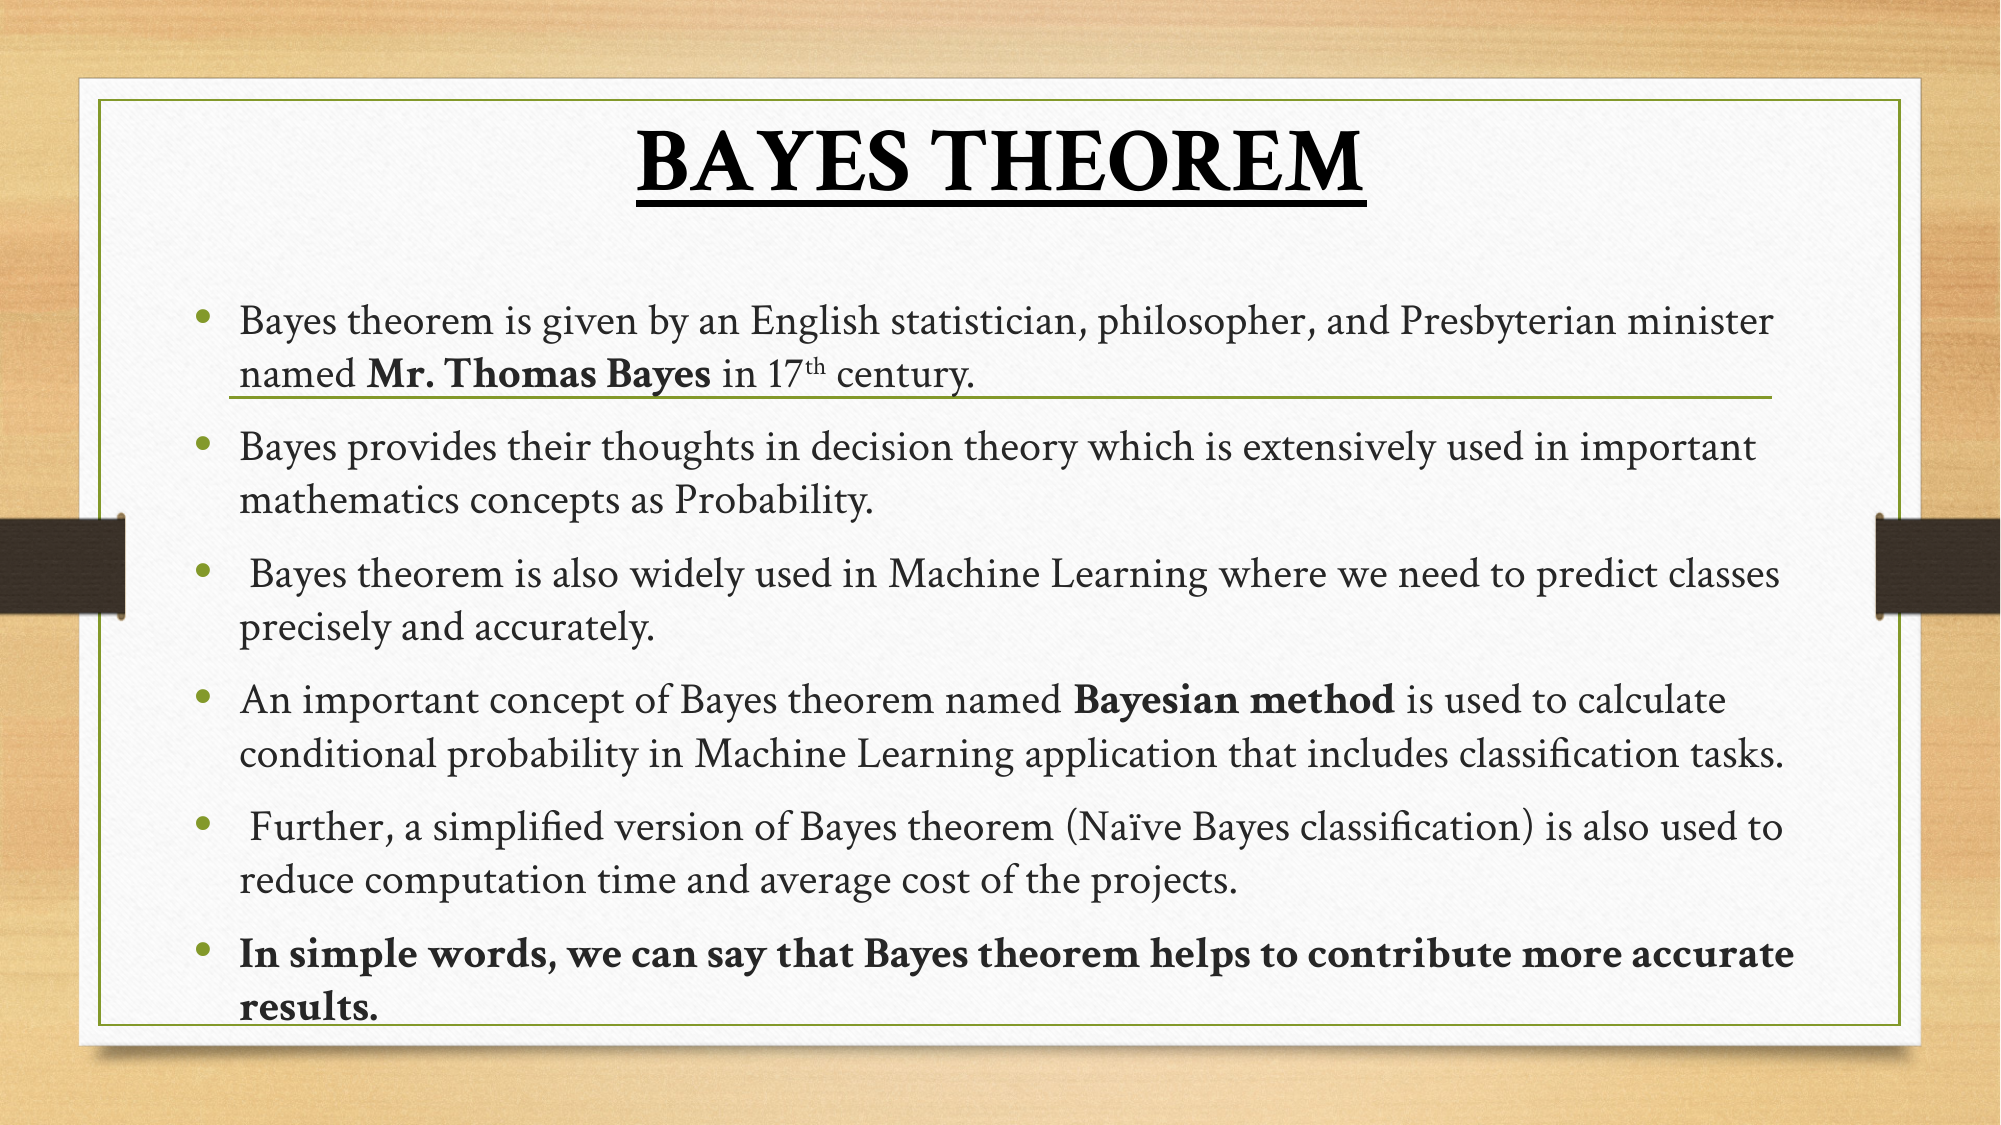

# BAYES THEOREM
Bayes theorem is given by an English statistician, philosopher, and Presbyterian minister named Mr. Thomas Bayes in 17th century.
Bayes provides their thoughts in decision theory which is extensively used in important mathematics concepts as Probability.
 Bayes theorem is also widely used in Machine Learning where we need to predict classes precisely and accurately.
An important concept of Bayes theorem named Bayesian method is used to calculate conditional probability in Machine Learning application that includes classification tasks.
 Further, a simplified version of Bayes theorem (Naïve Bayes classification) is also used to reduce computation time and average cost of the projects.
In simple words, we can say that Bayes theorem helps to contribute more accurate results.